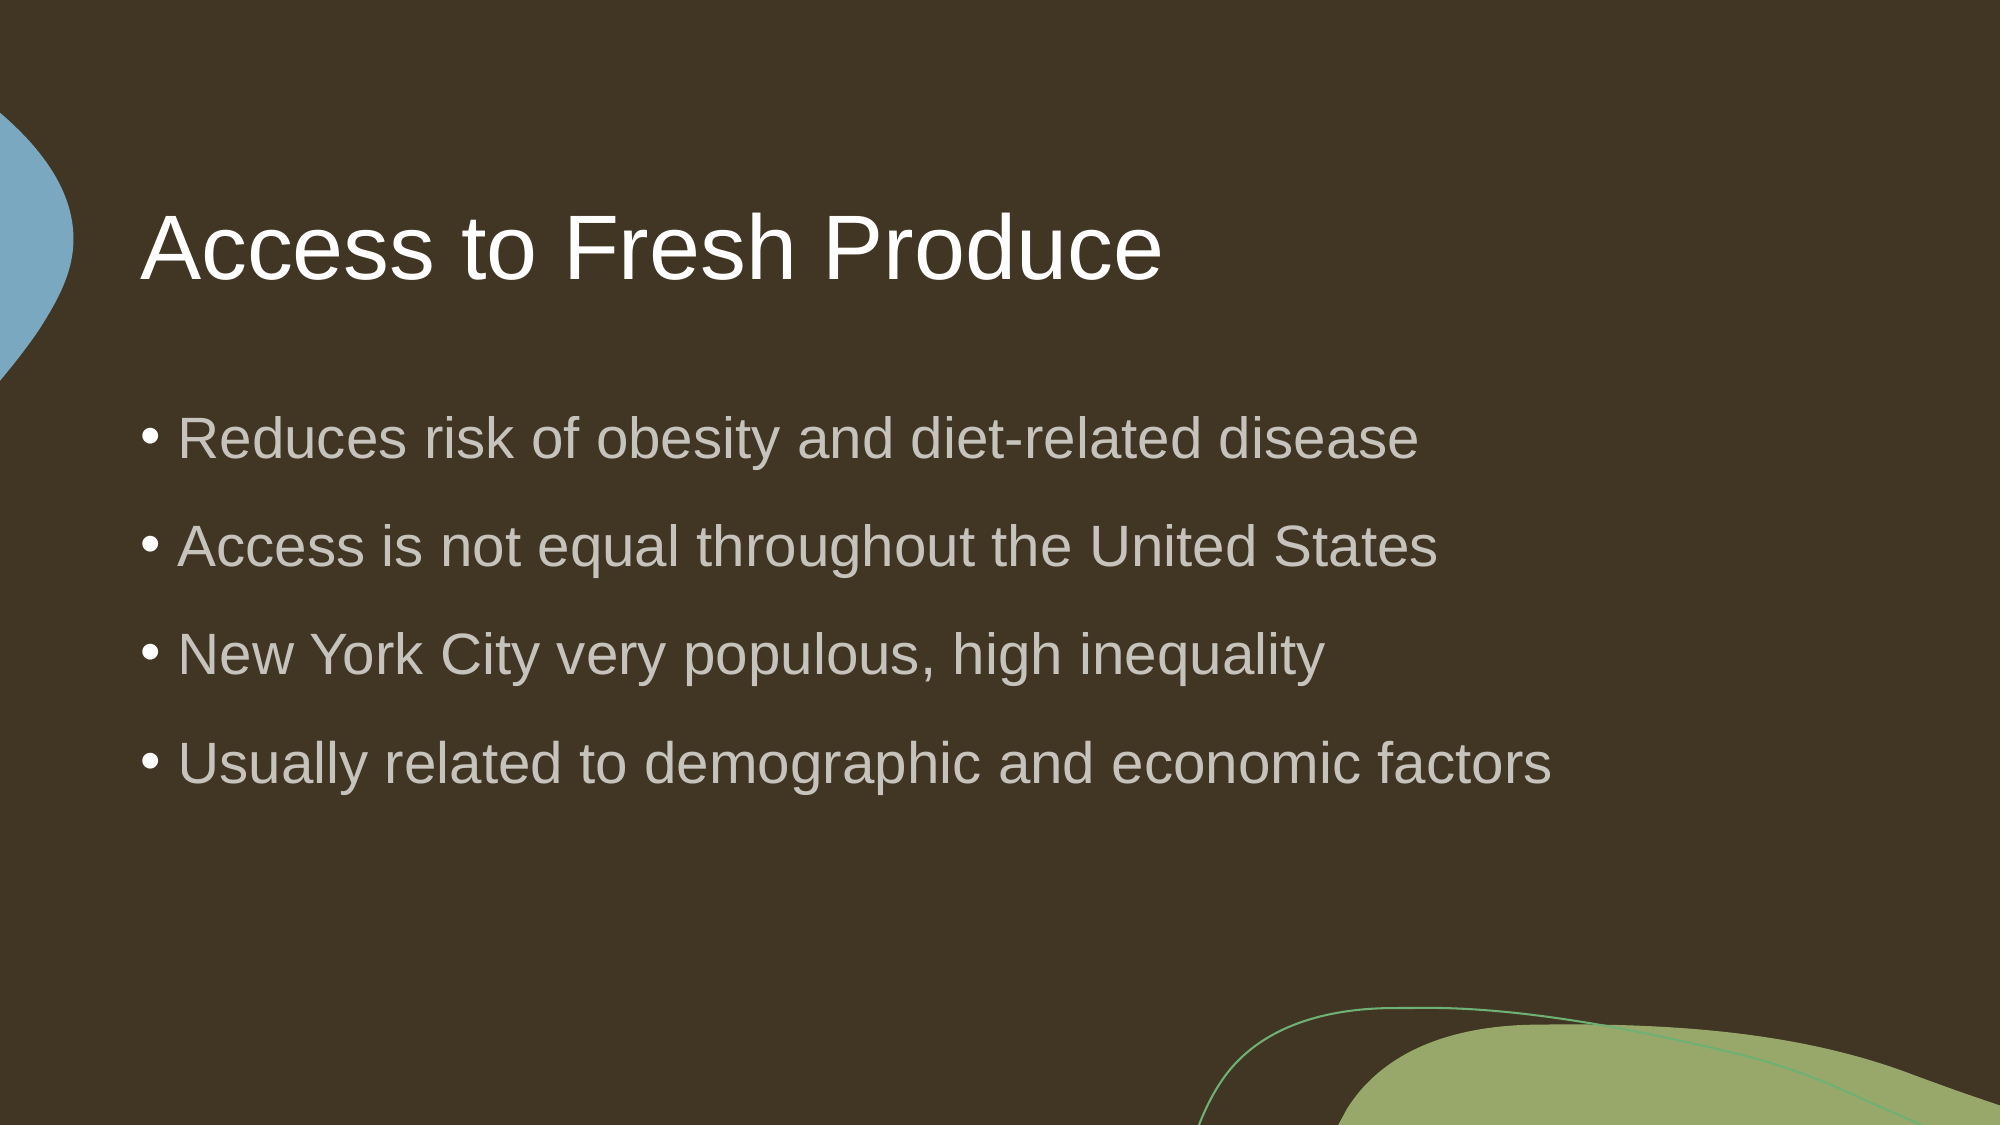

# Access to Fresh Produce
Reduces risk of obesity and diet-related disease
Access is not equal throughout the United States
New York City very populous, high inequality
Usually related to demographic and economic factors